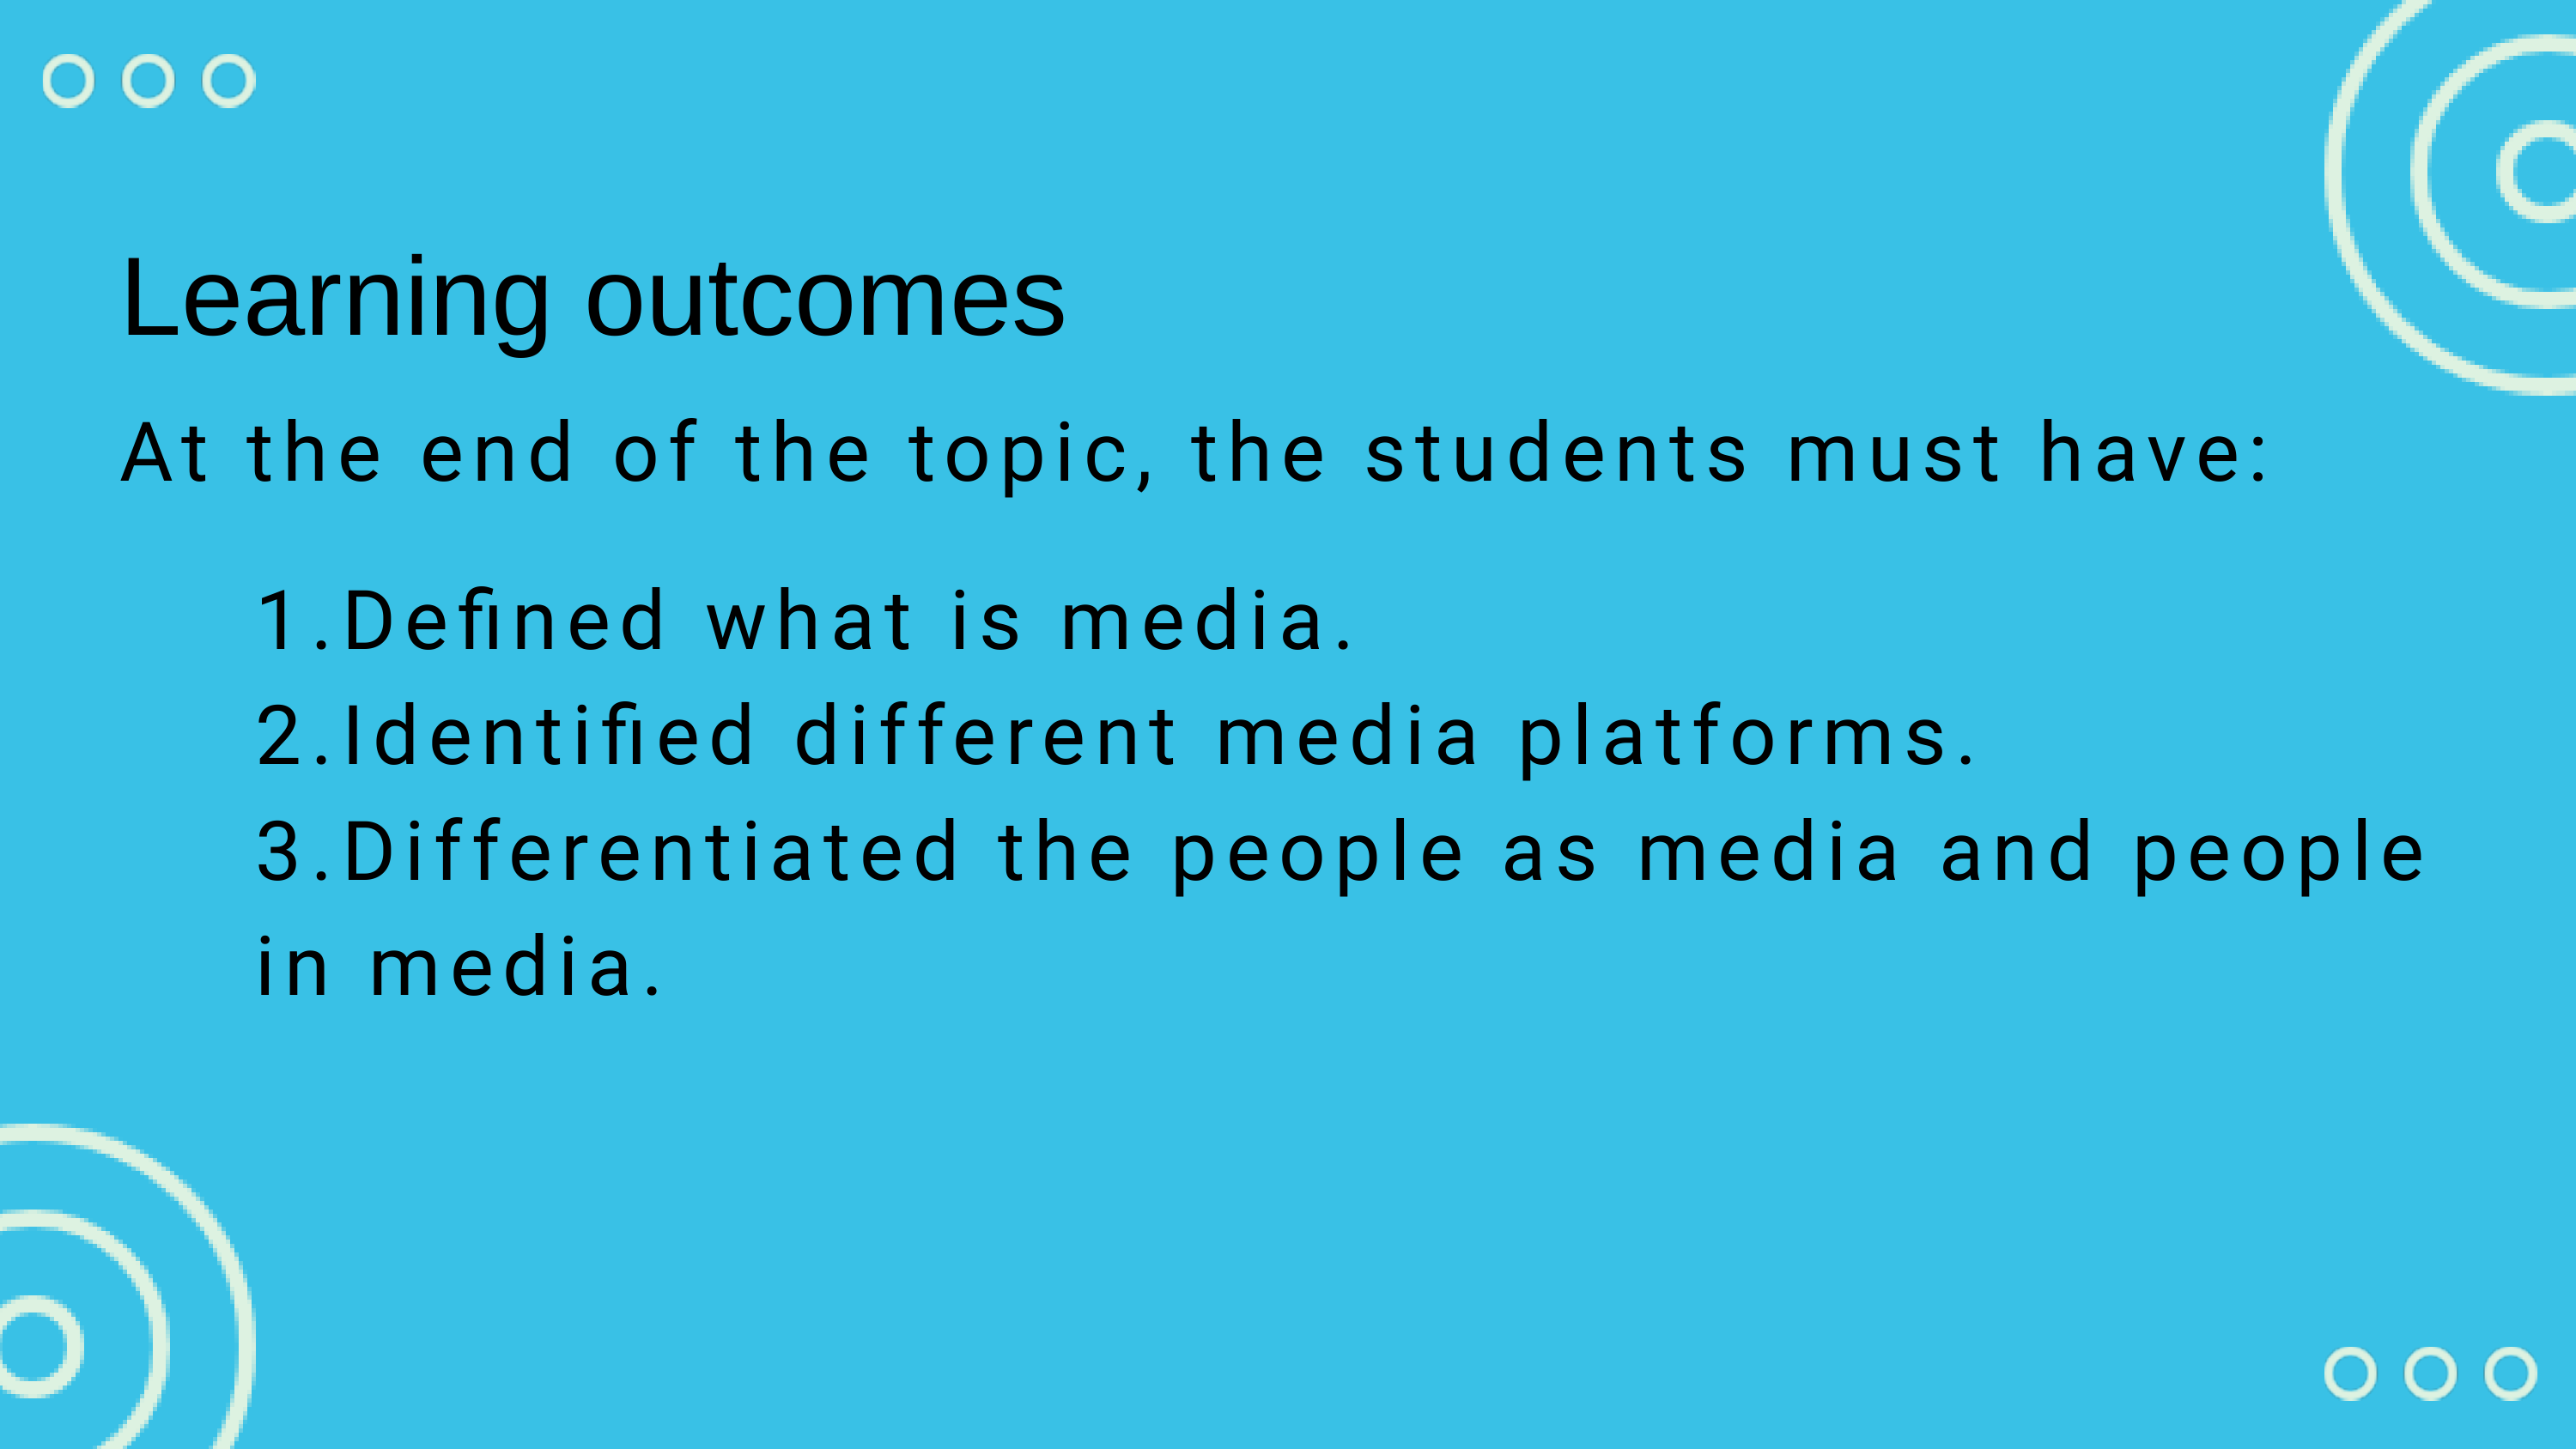

Learning outcomes
At the end of the topic, the students must have:
1.Defined what is media.
2.Identified different media platforms.
3.Differentiated the people as media and people in media.